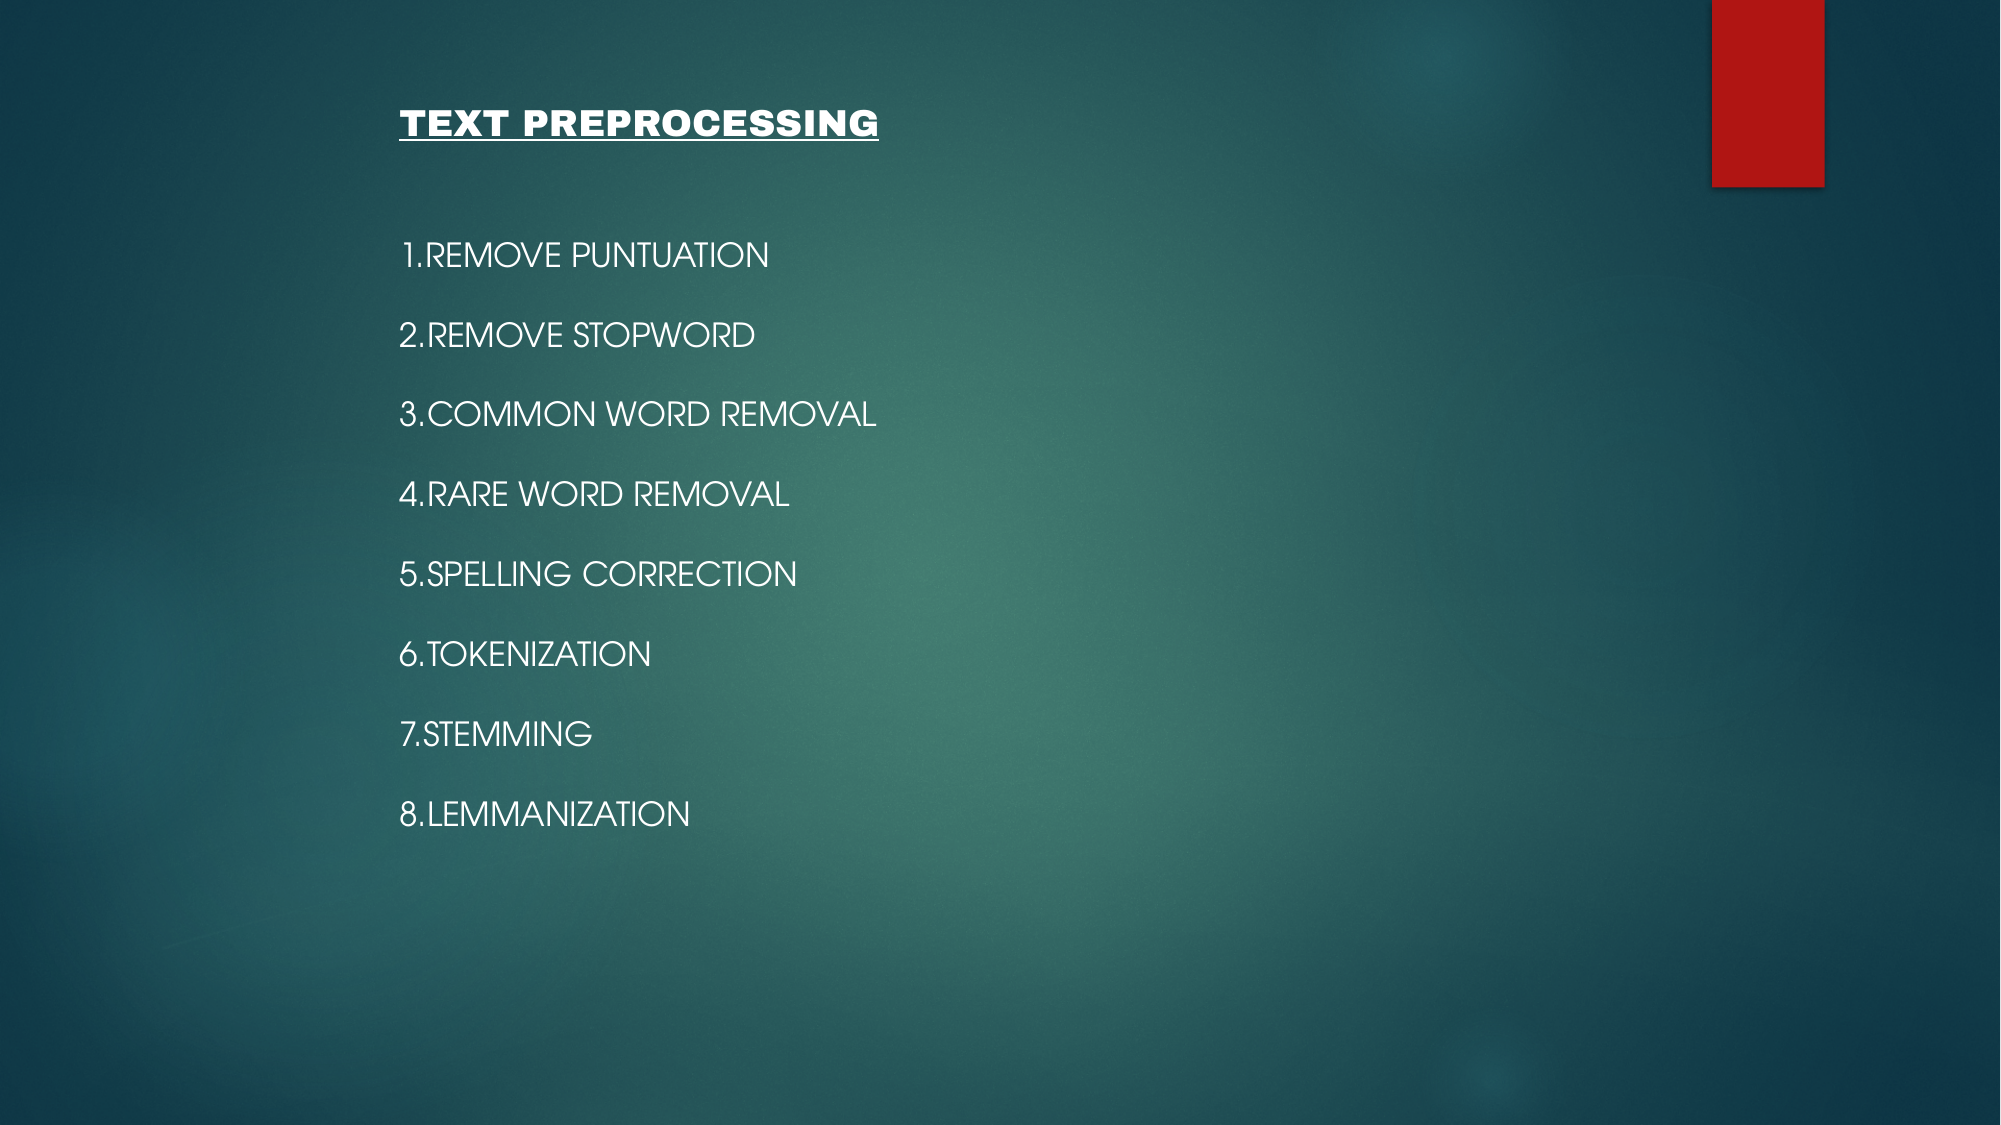

TEXT PREPROCESSING

1.REMOVE PUNTUATION

2.REMOVE STOPWORD

3.COMMON WORD REMOVAL

4.RARE WORD REMOVAL

5.SPELLING CORRECTION

6.TOKENIZATION

7.STEMMING

8.LEMMANIZATION